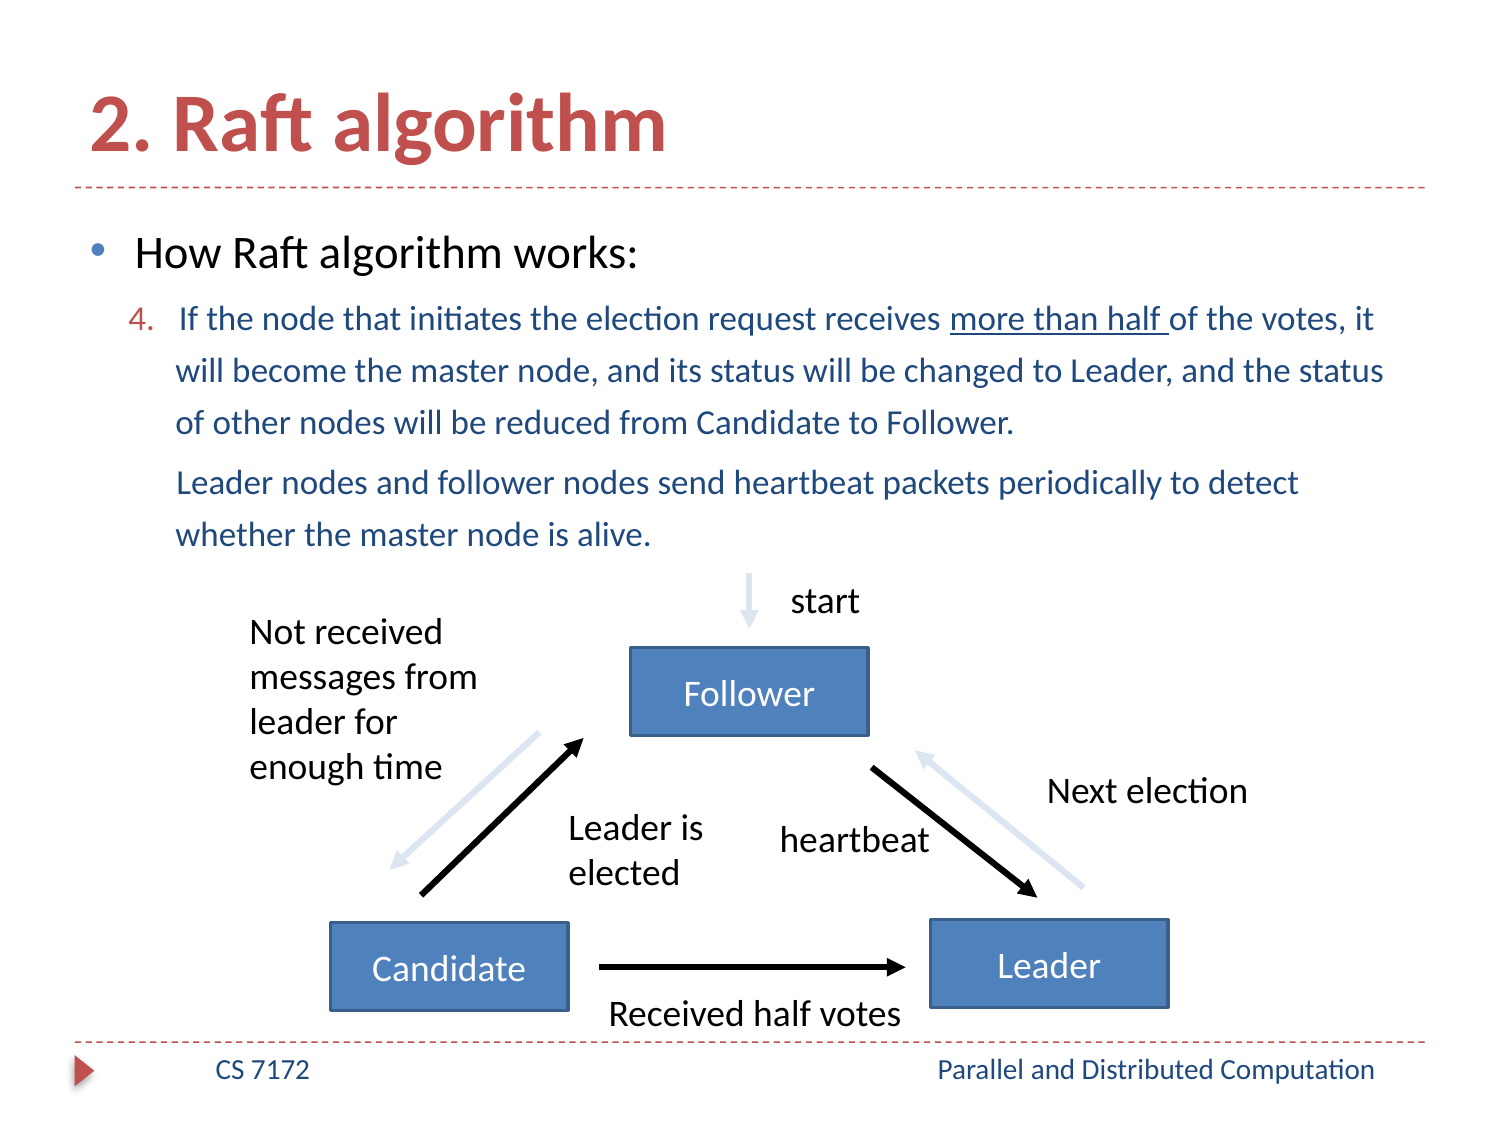

# 2. Raft algorithm
How Raft algorithm works:
4.   If the node that initiates the election request receives more than half of the votes, it will become the master node, and its status will be changed to Leader, and the status of other nodes will be reduced from Candidate to Follower.
      Leader nodes and follower nodes send heartbeat packets periodically to detect whether the master node is alive.
start
Not received messages from leader for enough time
Follower
Next election
Leader is elected
heartbeat
Leader
Candidate
Received half votes
CS 7172
Parallel and Distributed Computation